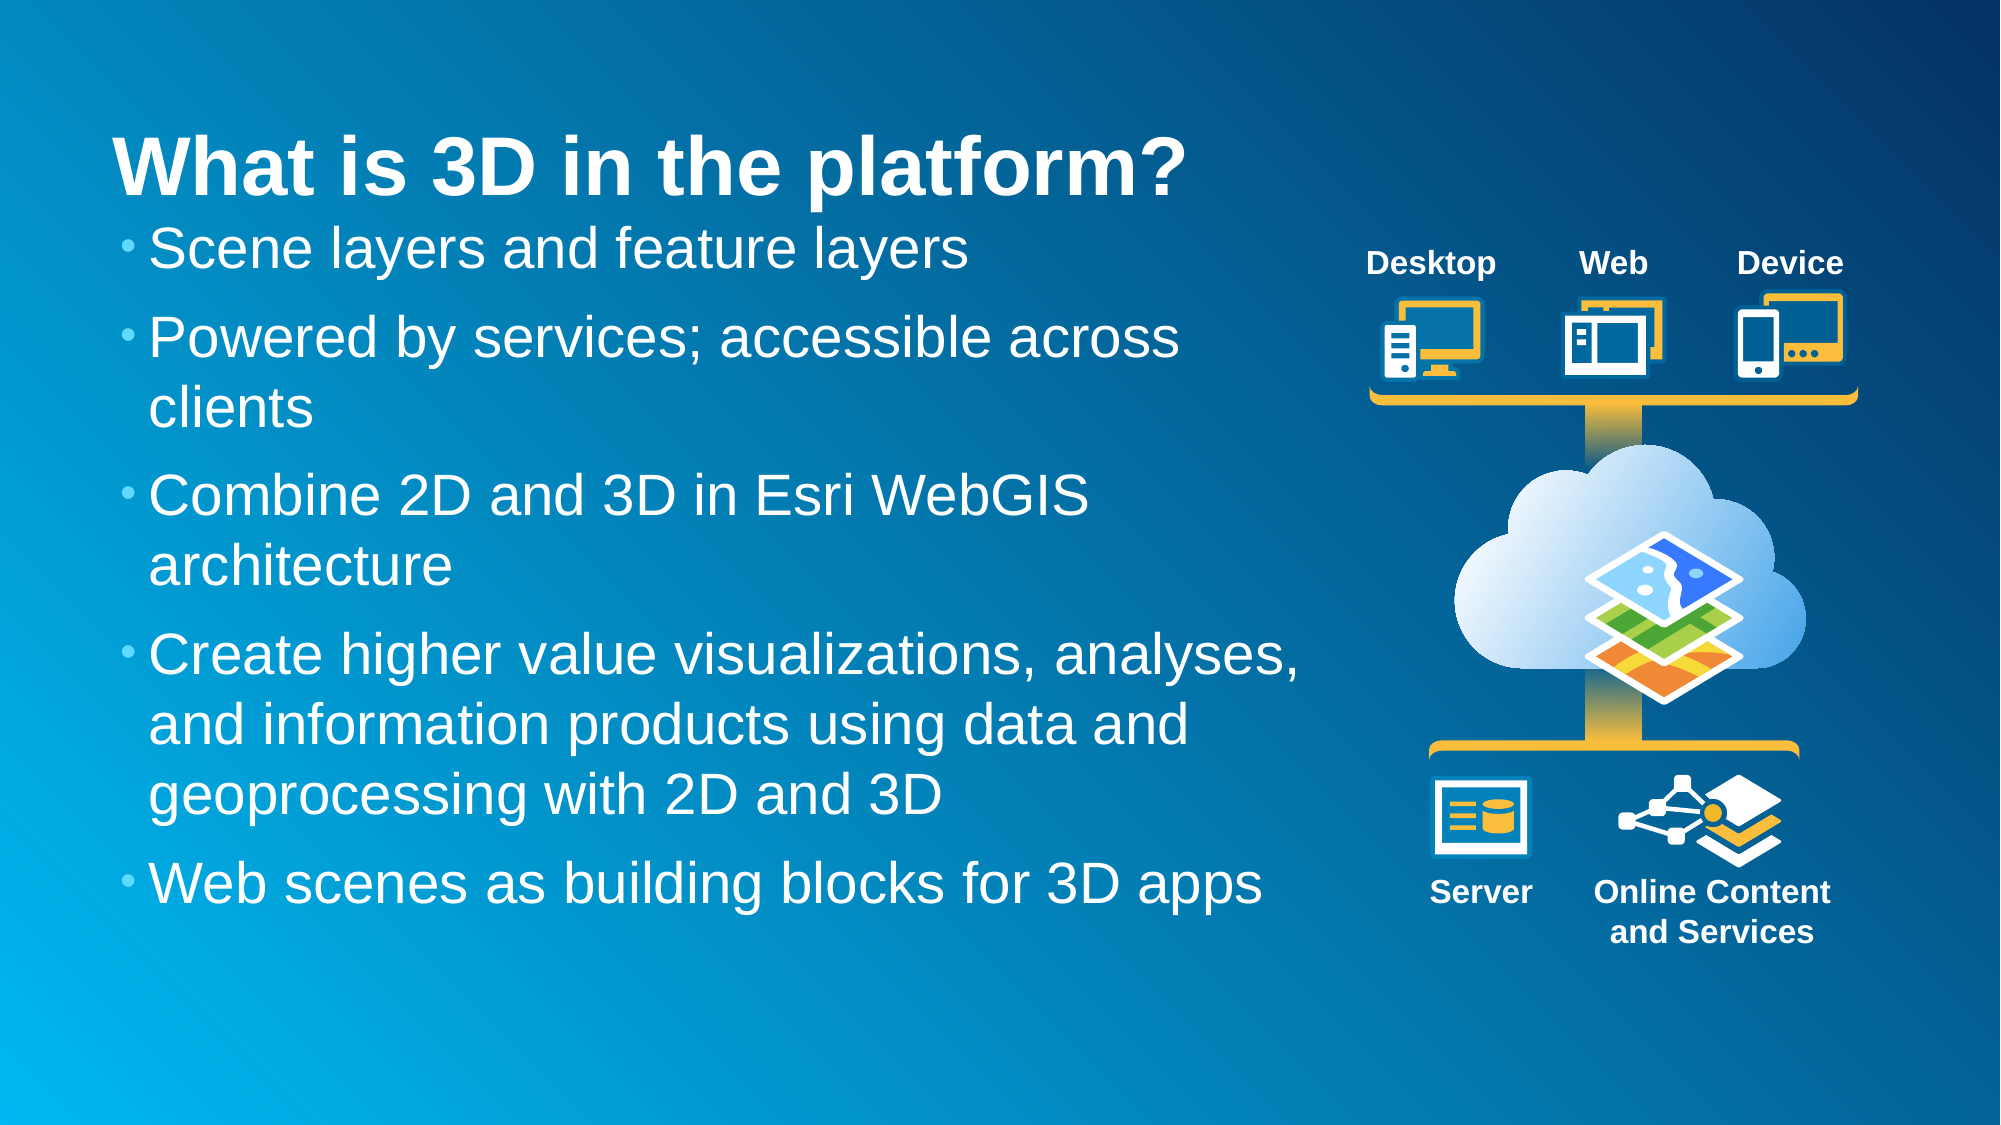

# What is 3D in the platform?
Scene layers and feature layers
Powered by services; accessible across clients
Combine 2D and 3D in Esri WebGIS architecture
Create higher value visualizations, analyses, and information products using data and geoprocessing with 2D and 3D
Web scenes as building blocks for 3D apps
Desktop
Web
Device

Server
Online Content and Services